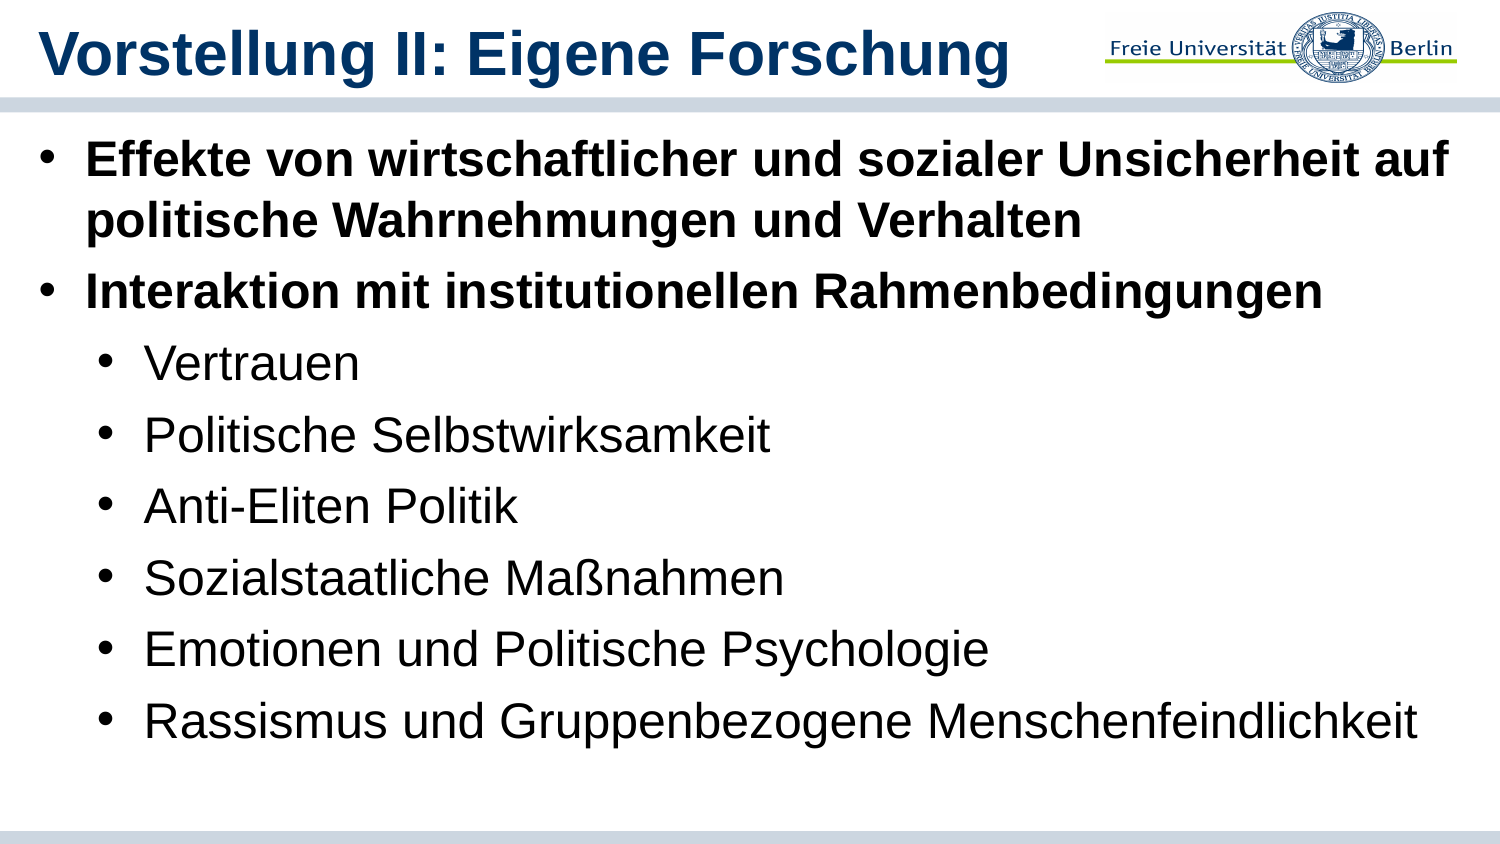

# Vorstellung II: Eigene Forschung
Effekte von wirtschaftlicher und sozialer Unsicherheit auf politische Wahrnehmungen und Verhalten
Interaktion mit institutionellen Rahmenbedingungen
Vertrauen
Politische Selbstwirksamkeit
Anti-Eliten Politik
Sozialstaatliche Maßnahmen
Emotionen und Politische Psychologie
Rassismus und Gruppenbezogene Menschenfeindlichkeit